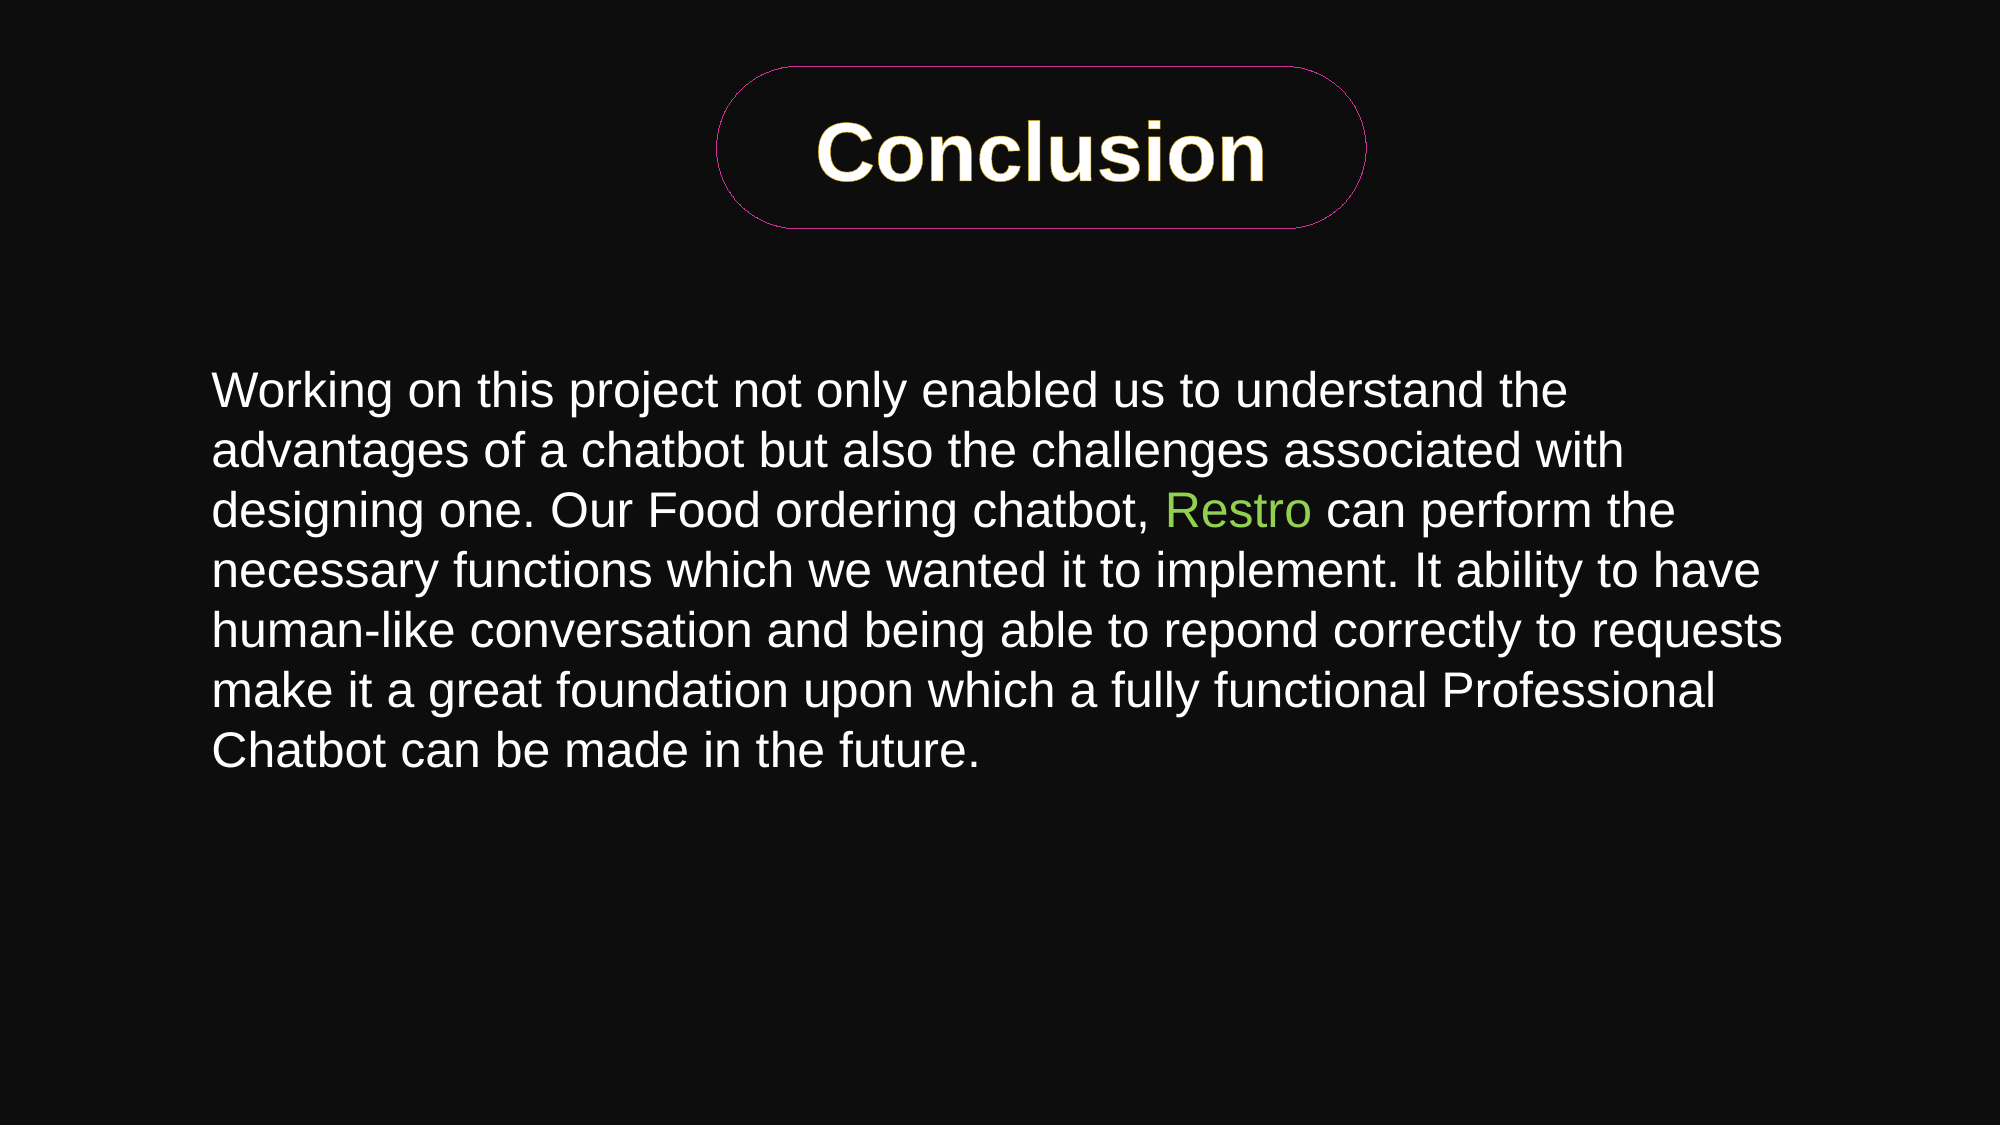

Conclusion
Working on this project not only enabled us to understand the advantages of a chatbot but also the challenges associated with designing one. Our Food ordering chatbot, Restro can perform the necessary functions which we wanted it to implement. It ability to have human-like conversation and being able to repond correctly to requests make it a great foundation upon which a fully functional Professional Chatbot can be made in the future.